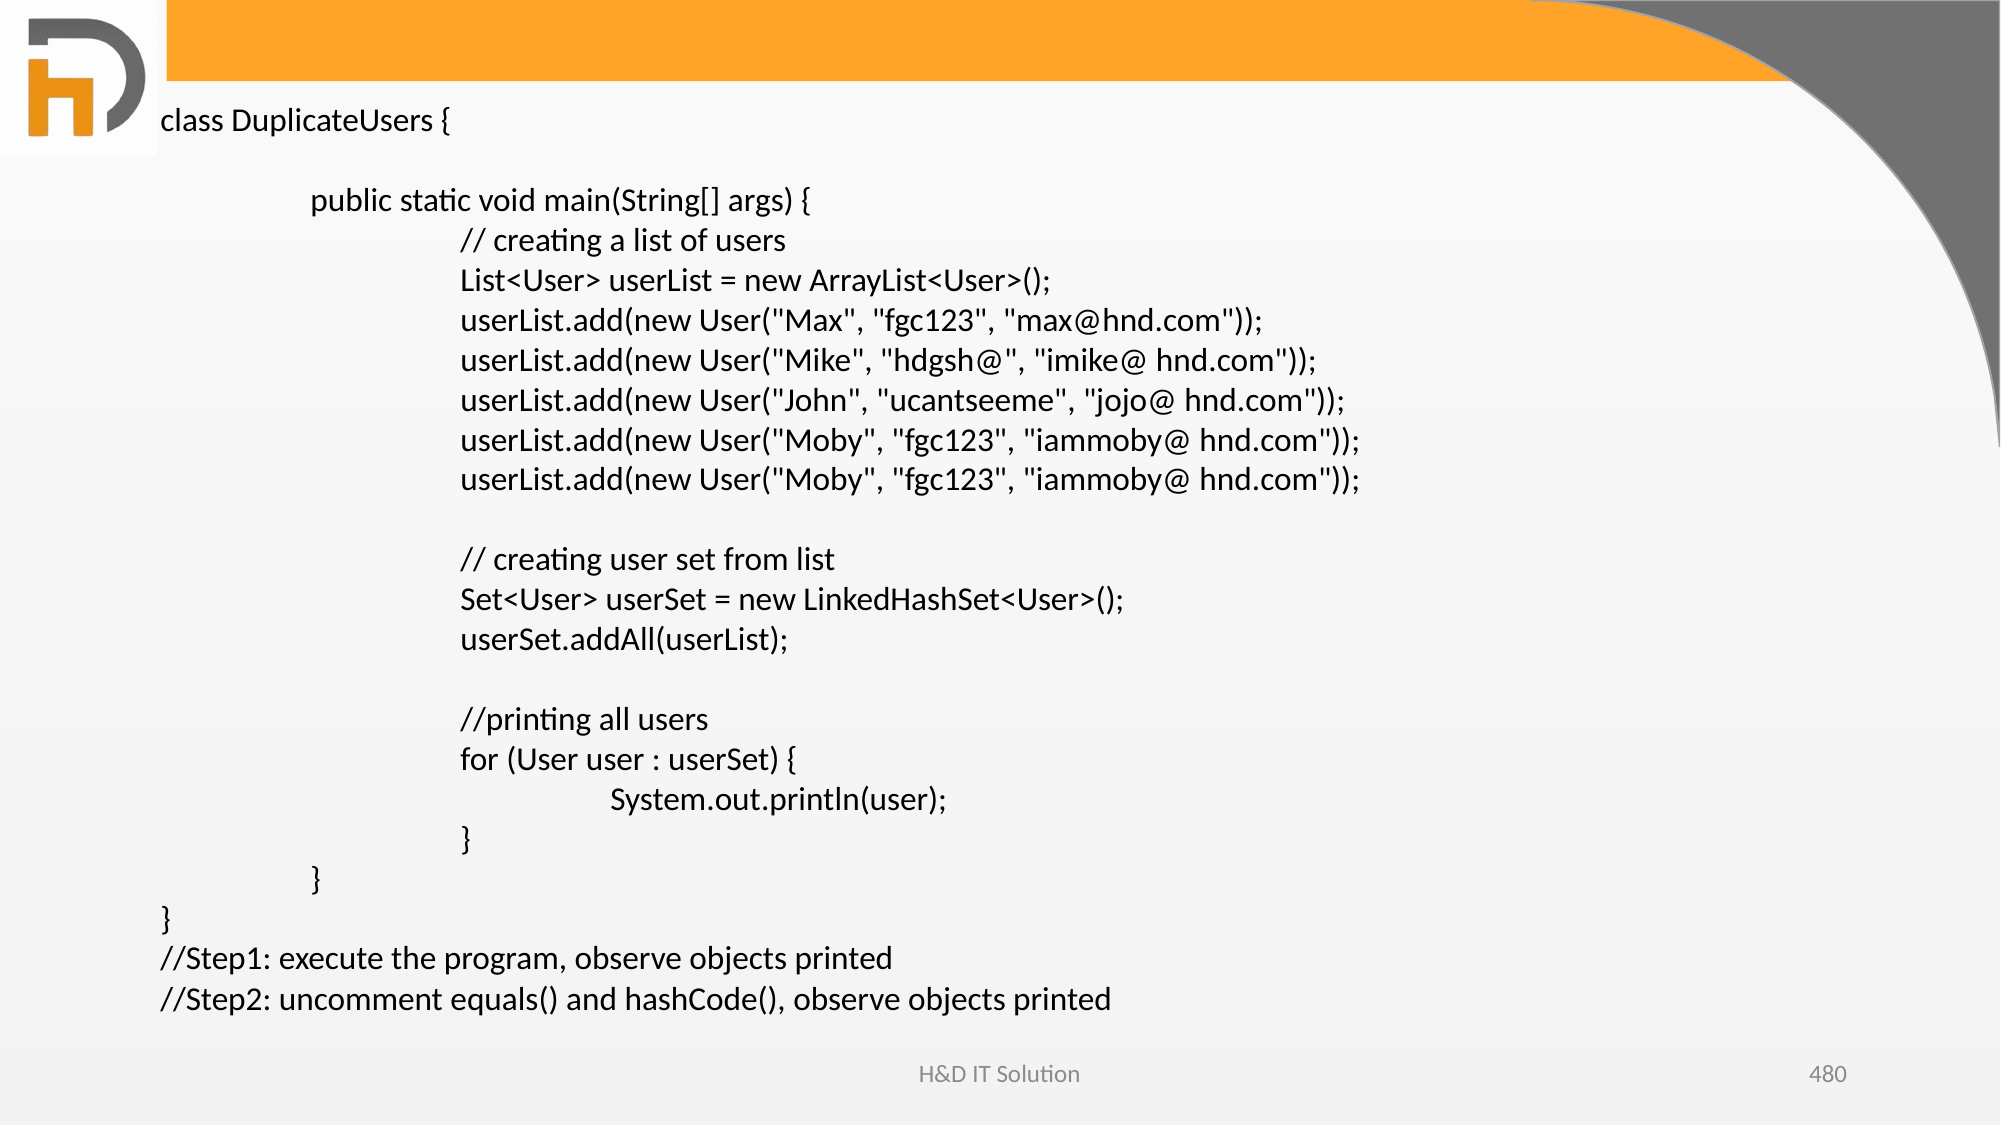

class DuplicateUsers {

	public static void main(String[] args) {
		// creating a list of users
		List<User> userList = new ArrayList<User>();
		userList.add(new User("Max", "fgc123", "max@hnd.com"));
		userList.add(new User("Mike", "hdgsh@", "imike@ hnd.com"));
		userList.add(new User("John", "ucantseeme", "jojo@ hnd.com"));
		userList.add(new User("Moby", "fgc123", "iammoby@ hnd.com"));
		userList.add(new User("Moby", "fgc123", "iammoby@ hnd.com"));

		// creating user set from list
		Set<User> userSet = new LinkedHashSet<User>();
		userSet.addAll(userList);

		//printing all users
		for (User user : userSet) {
			System.out.println(user);
		}
	}
}
//Step1: execute the program, observe objects printed
//Step2: uncomment equals() and hashCode(), observe objects printed
H&D IT Solution
480